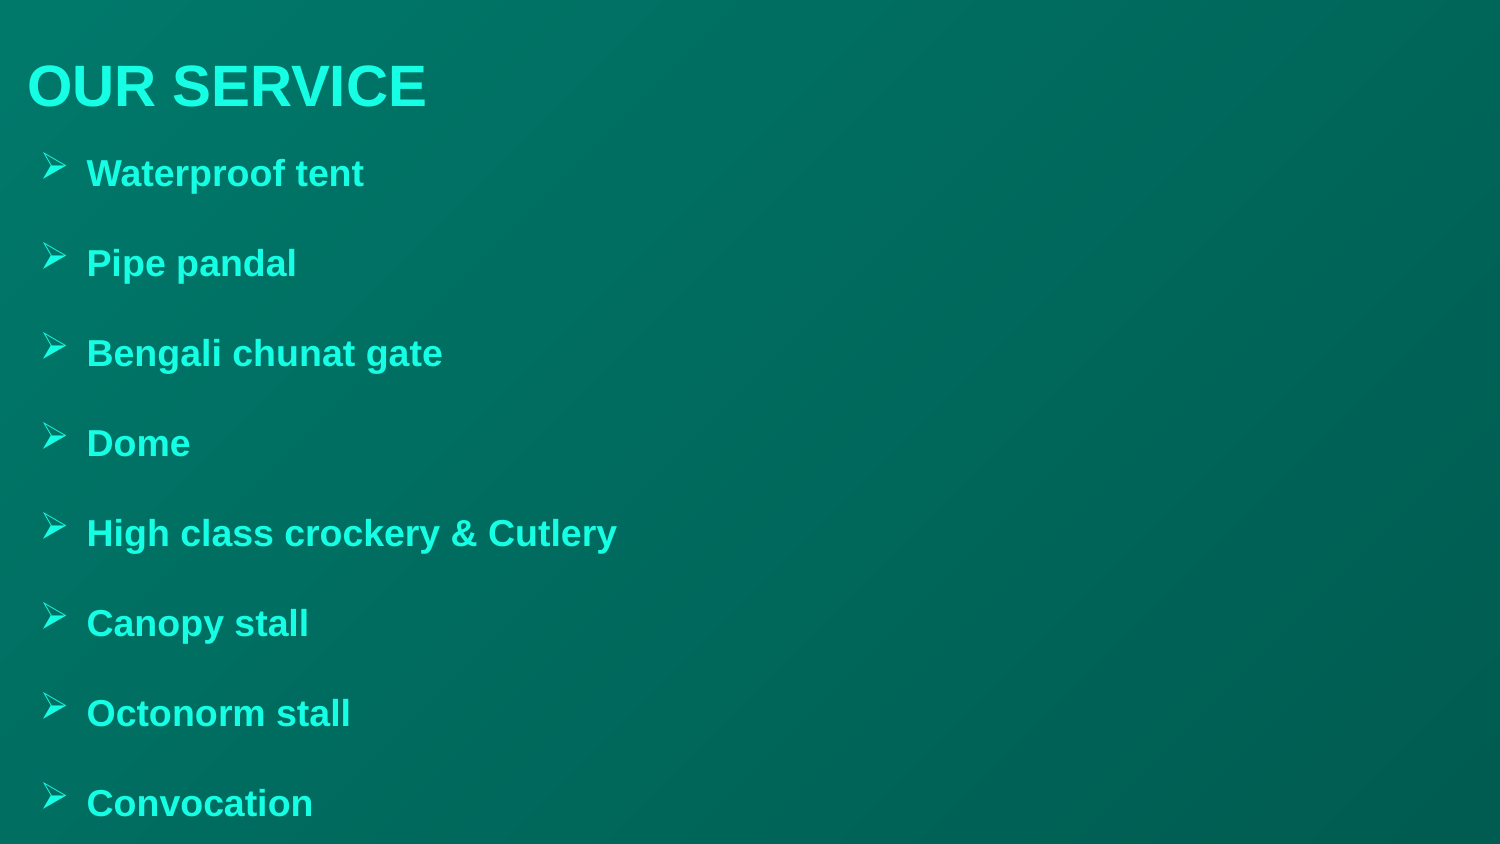

OUR SERVICE
Waterproof tent

Pipe pandal

Bengali chunat gate

Dome

High class crockery & Cutlery

Canopy stall

Octonorm stall

Convocation